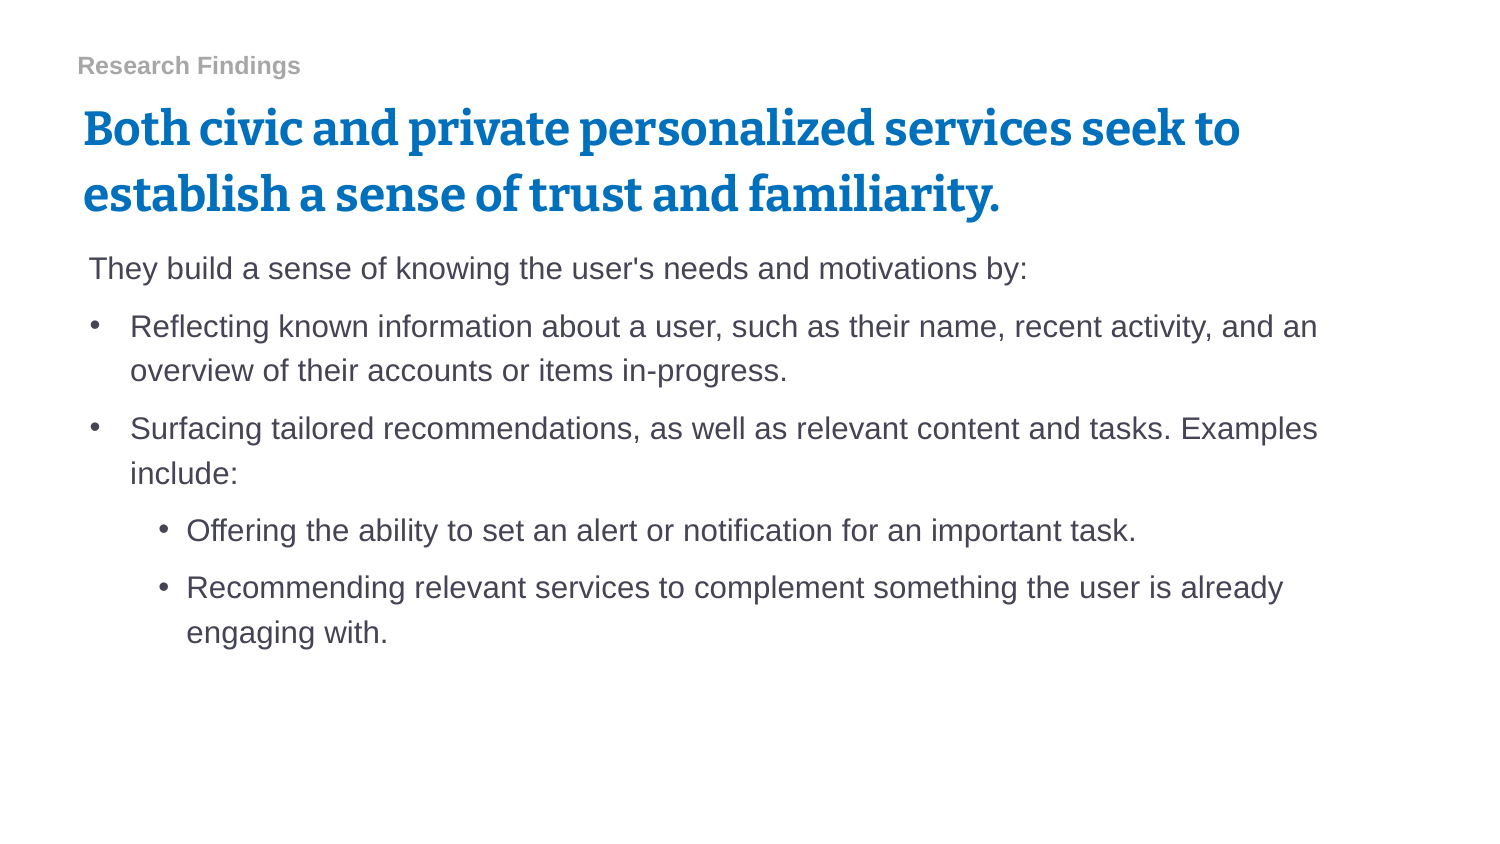

Research Findings
# Both civic and private personalized services seek to establish a sense of trust and familiarity.
They build a sense of knowing the user's needs and motivations by:
Reflecting known information about a user, such as their name, recent activity, and an overview of their accounts or items in-progress.
Surfacing tailored recommendations, as well as relevant content and tasks. Examples include:
Offering the ability to set an alert or notification for an important task.
Recommending relevant services to complement something the user is already engaging with.